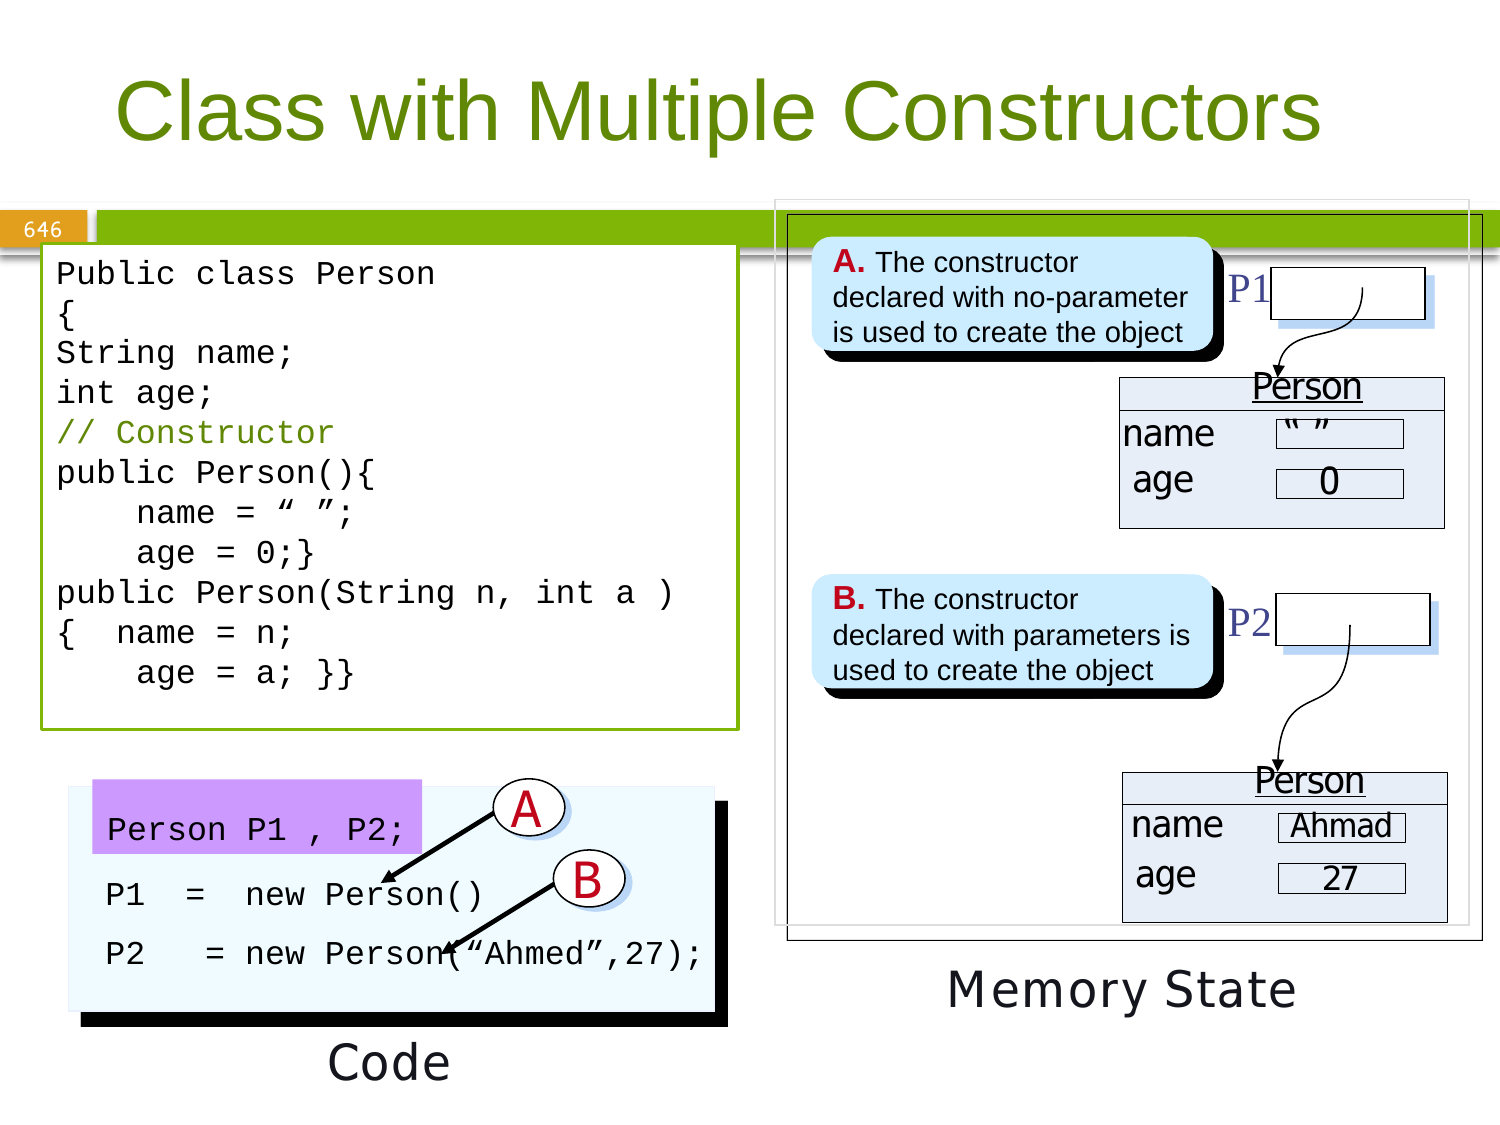

# Class with Multiple Constructors

646
A. The constructor declared with no-parameter is used to create the object
Public class Person
{
String name;
int age;
// Constructor
public Person(){
    name = “ ”;
    age = 0;}
public Person(String n, int a )
{  name = n;
    age = a; }}

P1

Person

“ ”

0
age

name
B. The constructor declared with parameters is used to create the object

P2

Person

Ahmad

age
27

A

Person P1 , P2;

name

P1  =  new Person()
P2   = new Person(“Ahmed”,27);
B

Memory State
Code